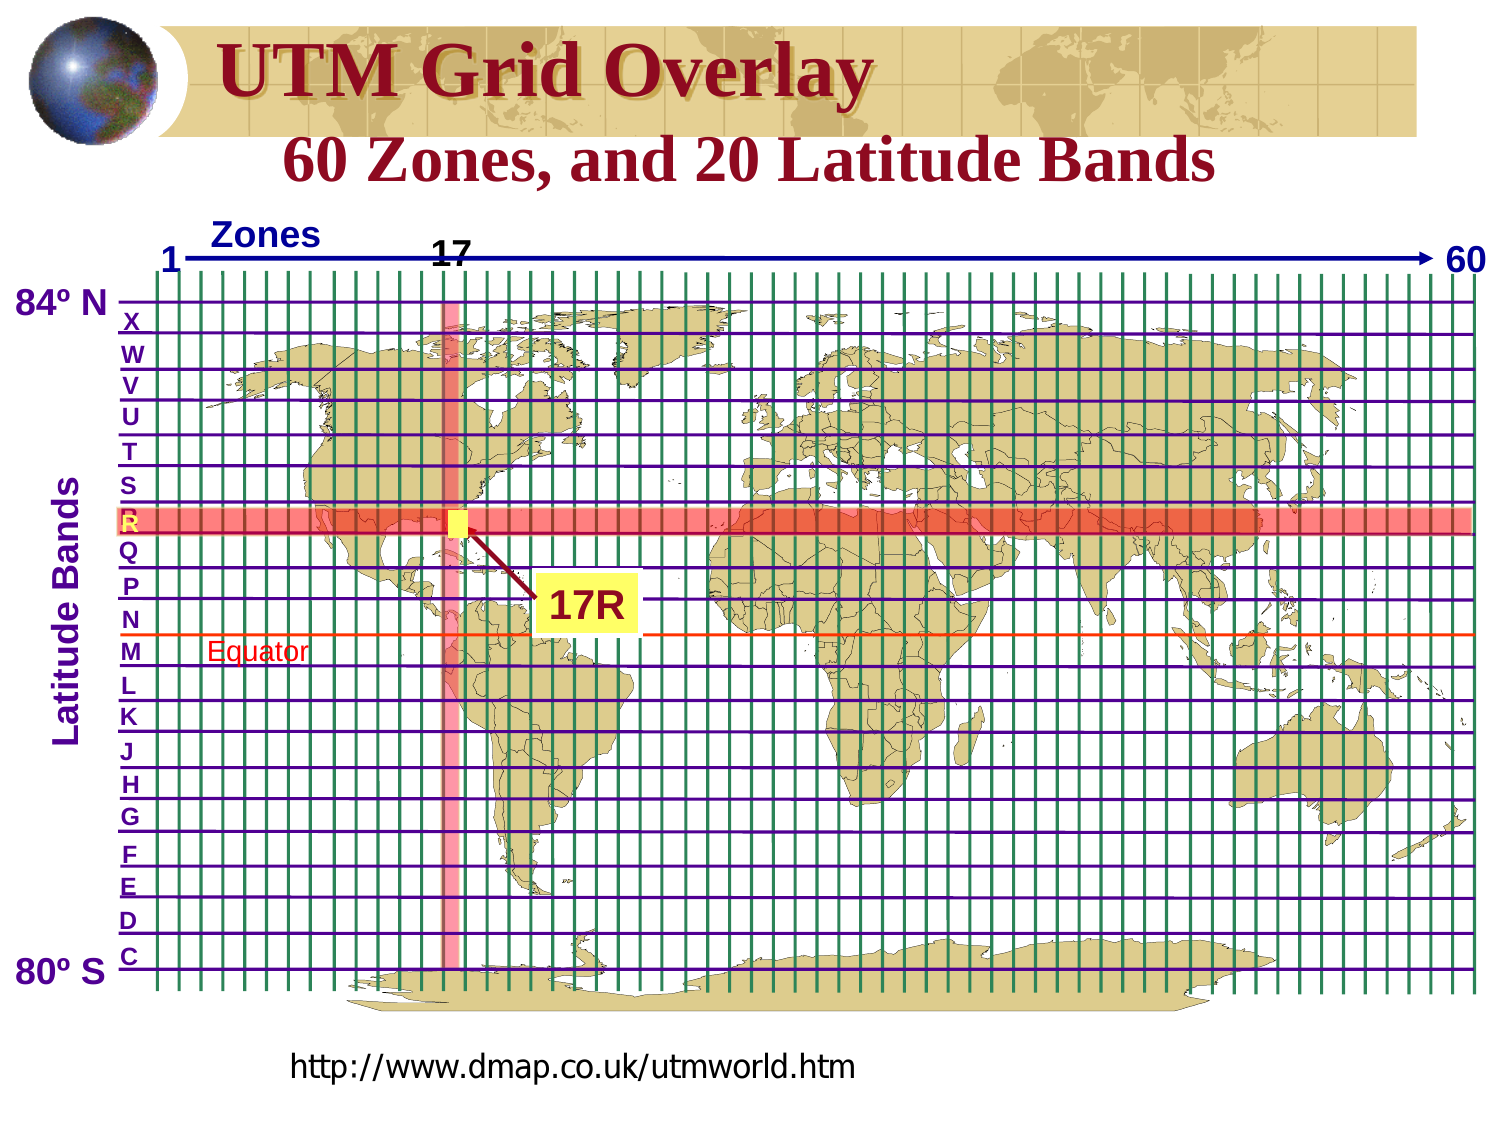

UTM Grid Overlay
60 Zones, and 20 Latitude Bands
Zones
17

1
60

84º N
V
U
T
S
R
Q
P
Latitude Bands
N
L
K
J
H
F
E
D
C
80º S
X
W
M
G

R

17R
Equator
http://www.dmap.co.uk/utmworld.htm